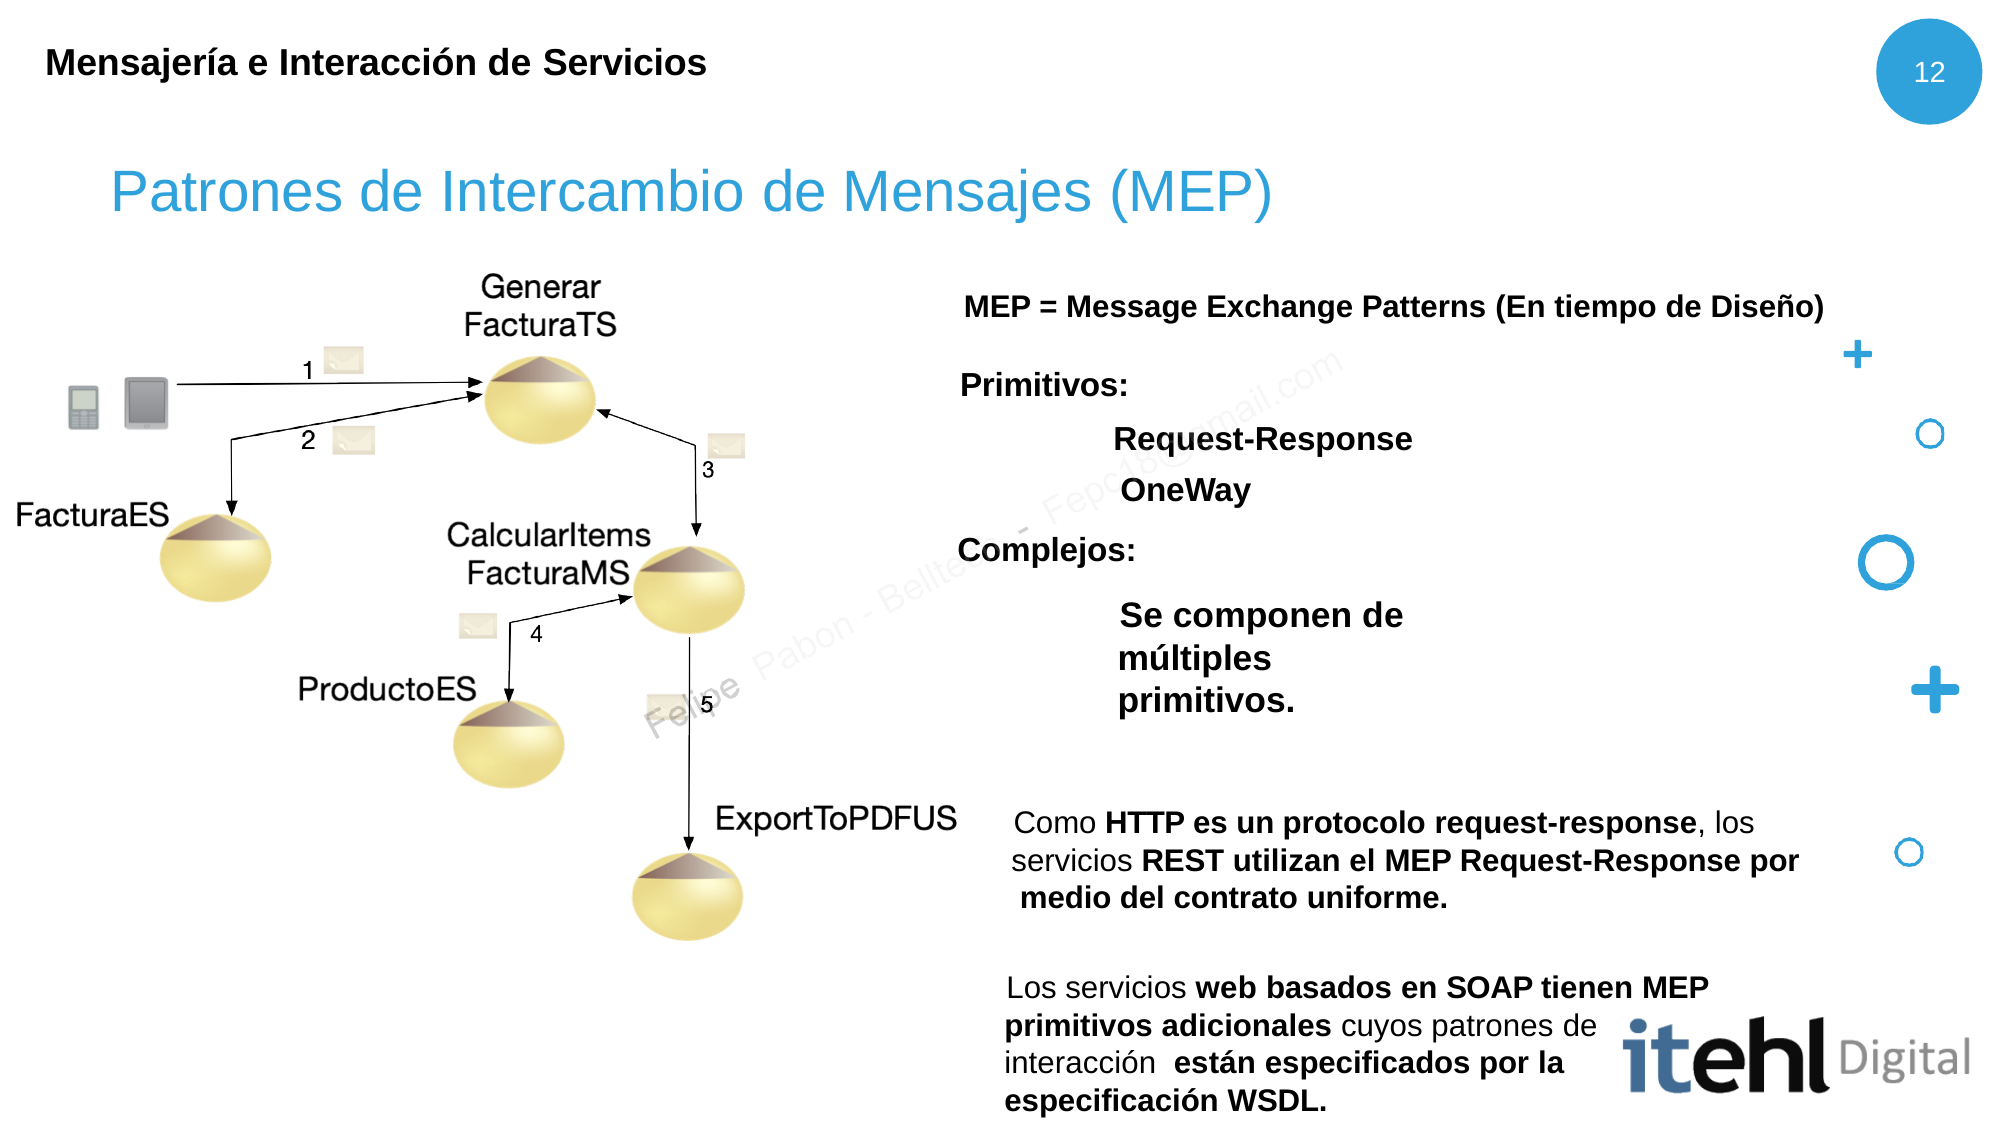

# Mensajería e Interacción de Servicios
12
Patrones de Intercambio de Mensajes (MEP)

MEP = Message Exchange Patterns (En tiempo de Diseño)

Primitivos:
Request-Response  OneWay
Complejos:
Se componen de múltiples primitivos.

Como HTTP es un protocolo request-response, los  servicios REST utilizan el MEP Request-Response por  medio del contrato uniforme.

Los servicios web basados en SOAP tienen MEP  primitivos adicionales cuyos patrones de interacción  están especificados por la especificación WSDL.